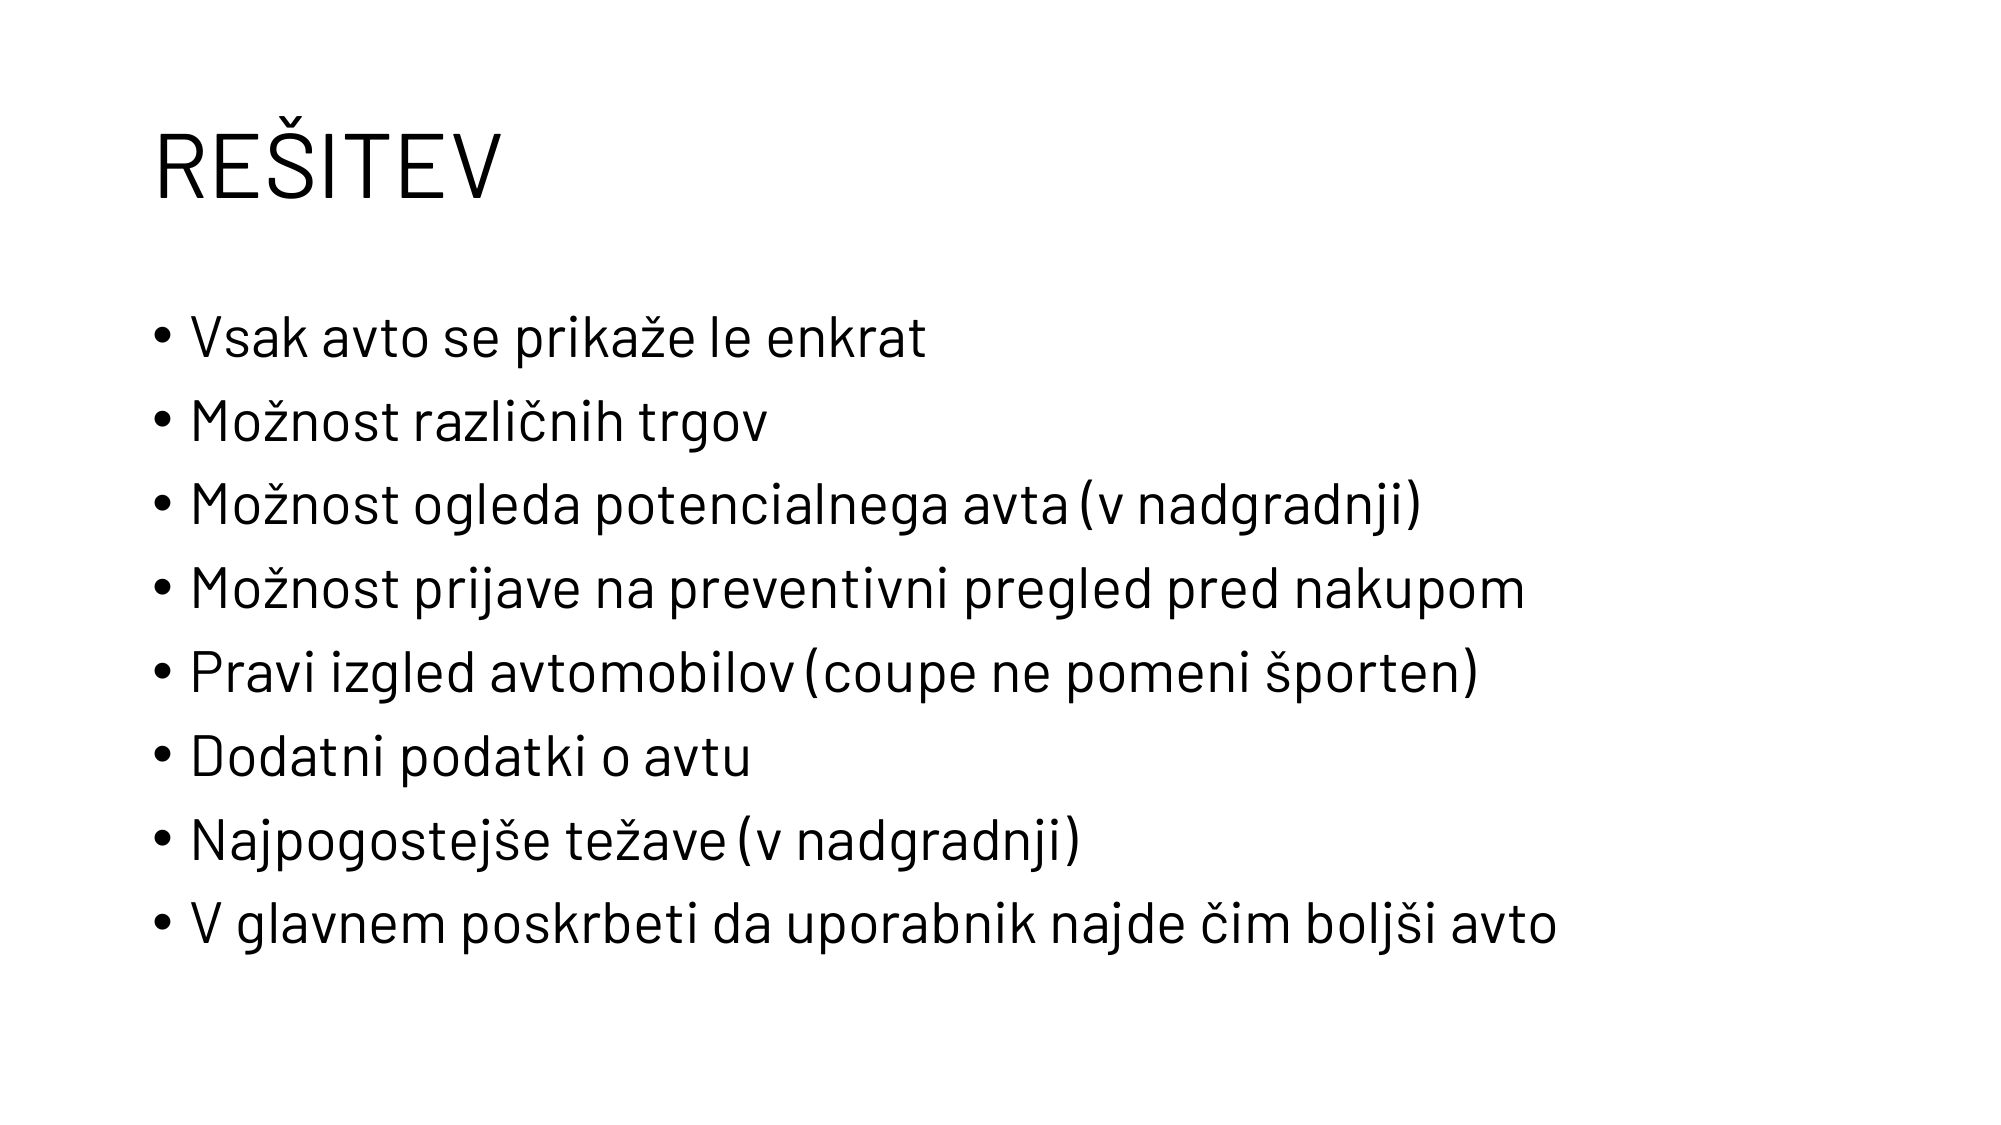

# REŠITEV
Vsak avto se prikaže le enkrat
Možnost različnih trgov
Možnost ogleda potencialnega avta (v nadgradnji)
Možnost prijave na preventivni pregled pred nakupom
Pravi izgled avtomobilov (coupe ne pomeni športen)
Dodatni podatki o avtu
Najpogostejše težave (v nadgradnji)
V glavnem poskrbeti da uporabnik najde čim boljši avto